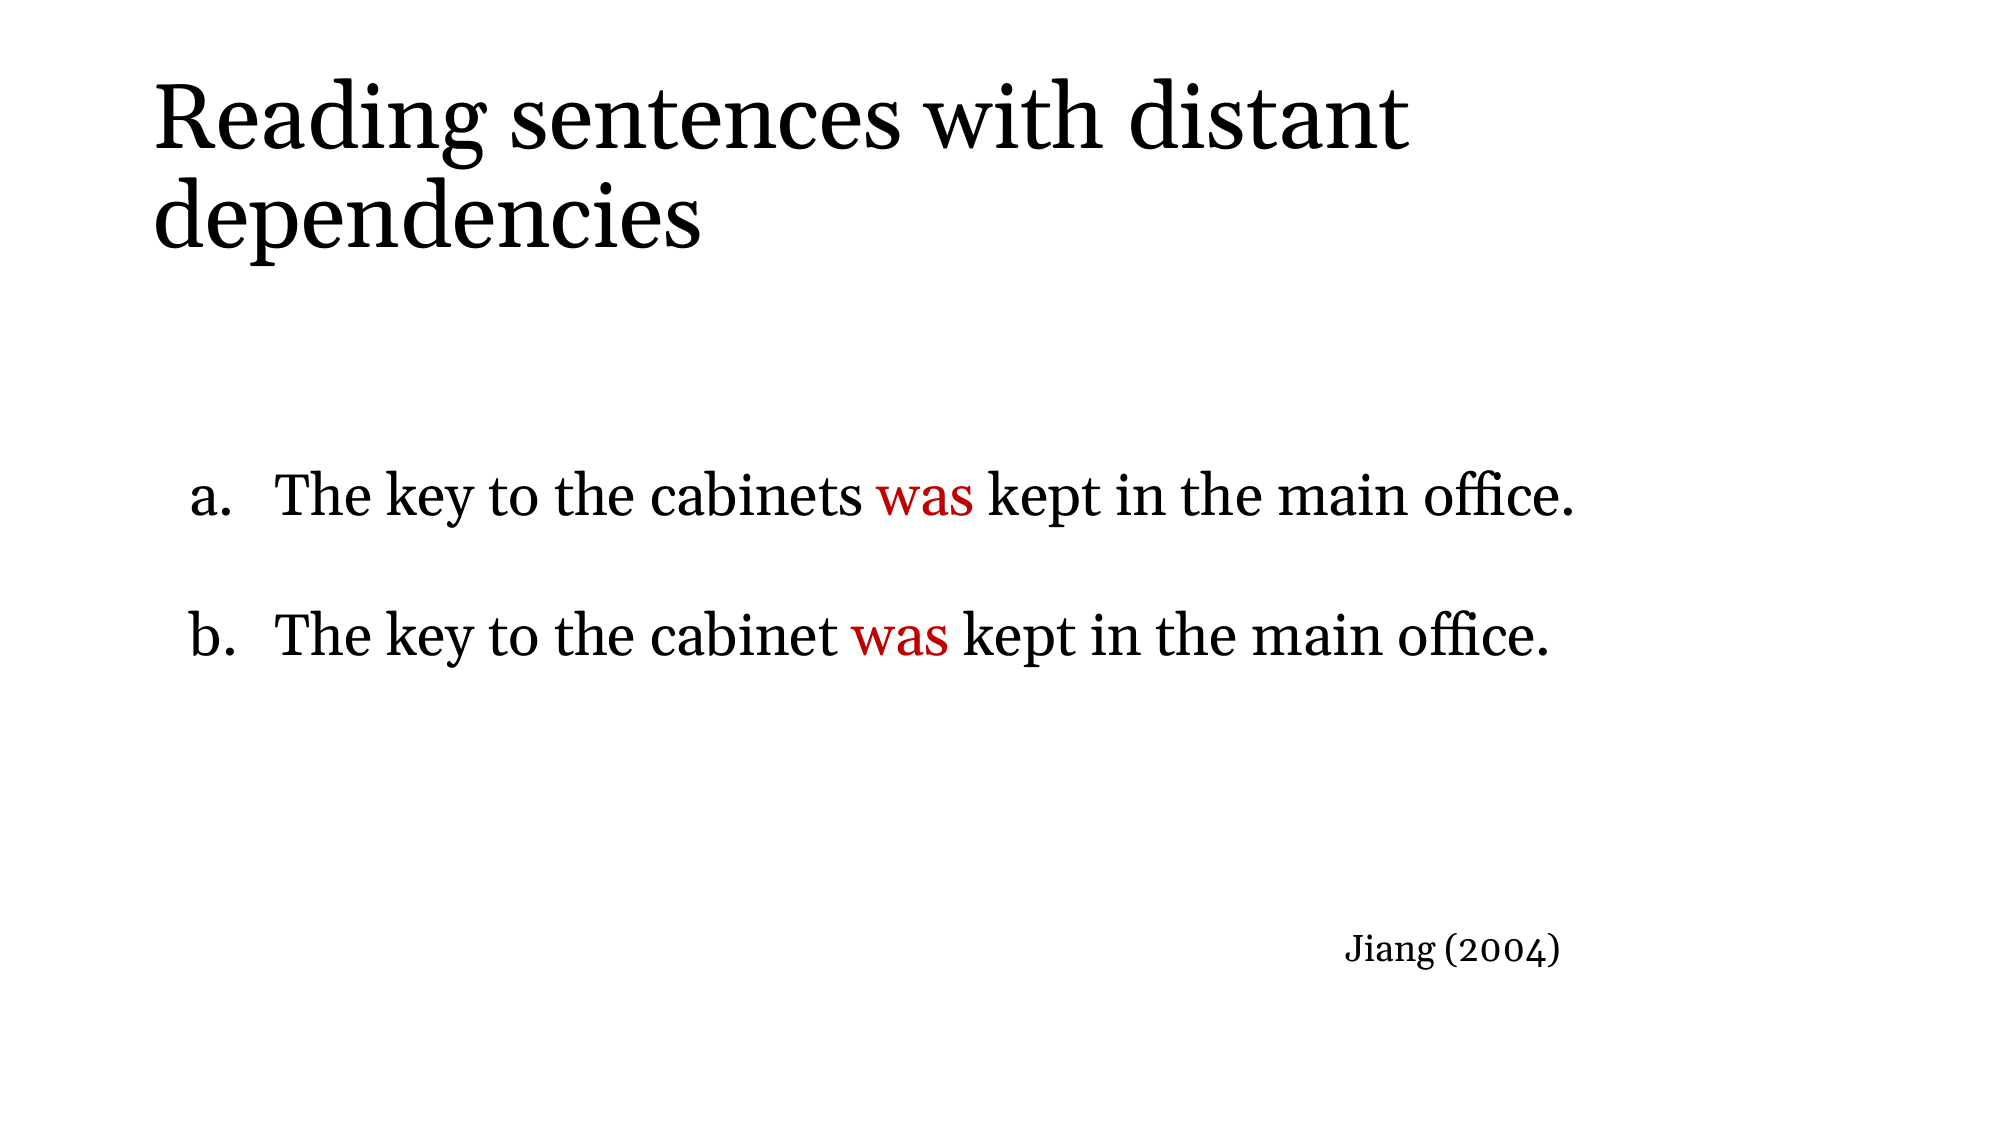

# Reading sentences with distant dependencies
The key to the cabinets was kept in the main office.

The key to the cabinet was kept in the main office.
Jiang (2004)